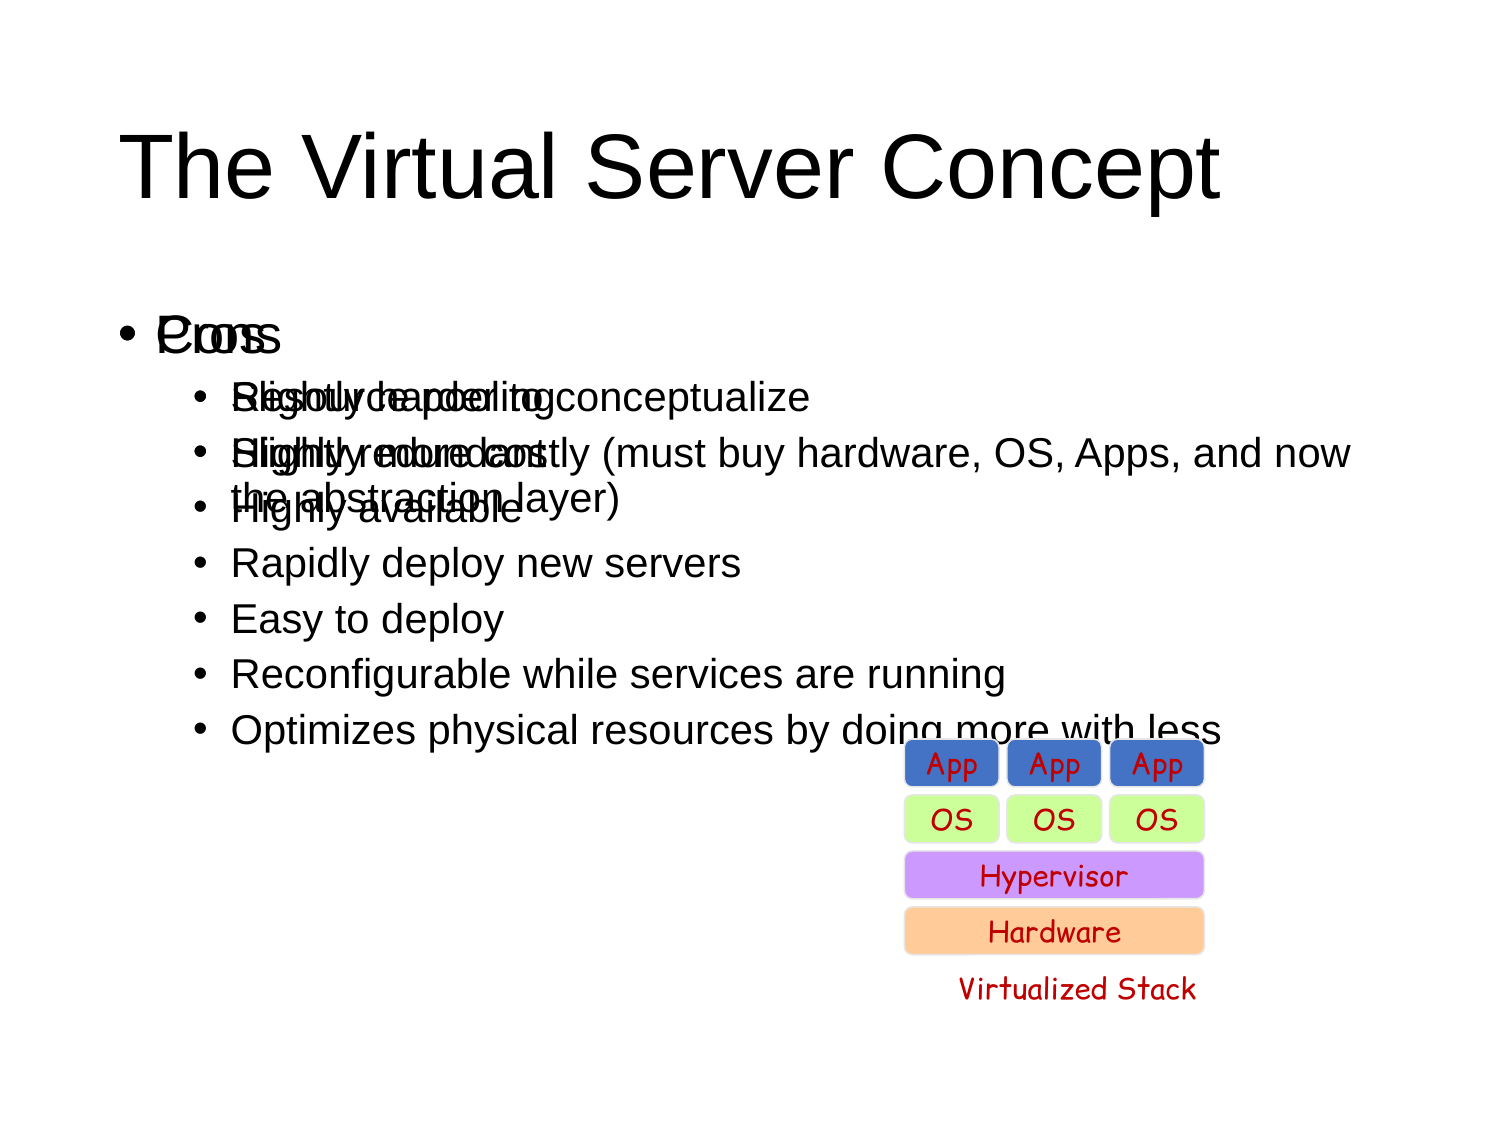

# The Virtual Server Concept
Pros
Resource pooling
Highly redundant
Highly available
Rapidly deploy new servers
Easy to deploy
Reconfigurable while services are running
Optimizes physical resources by doing more with less
Cons
Slightly harder to conceptualize
Slightly more costly (must buy hardware, OS, Apps, and now the abstraction layer)
App
App
App
OS
OS
OS
Hypervisor
Hardware
Virtualized Stack